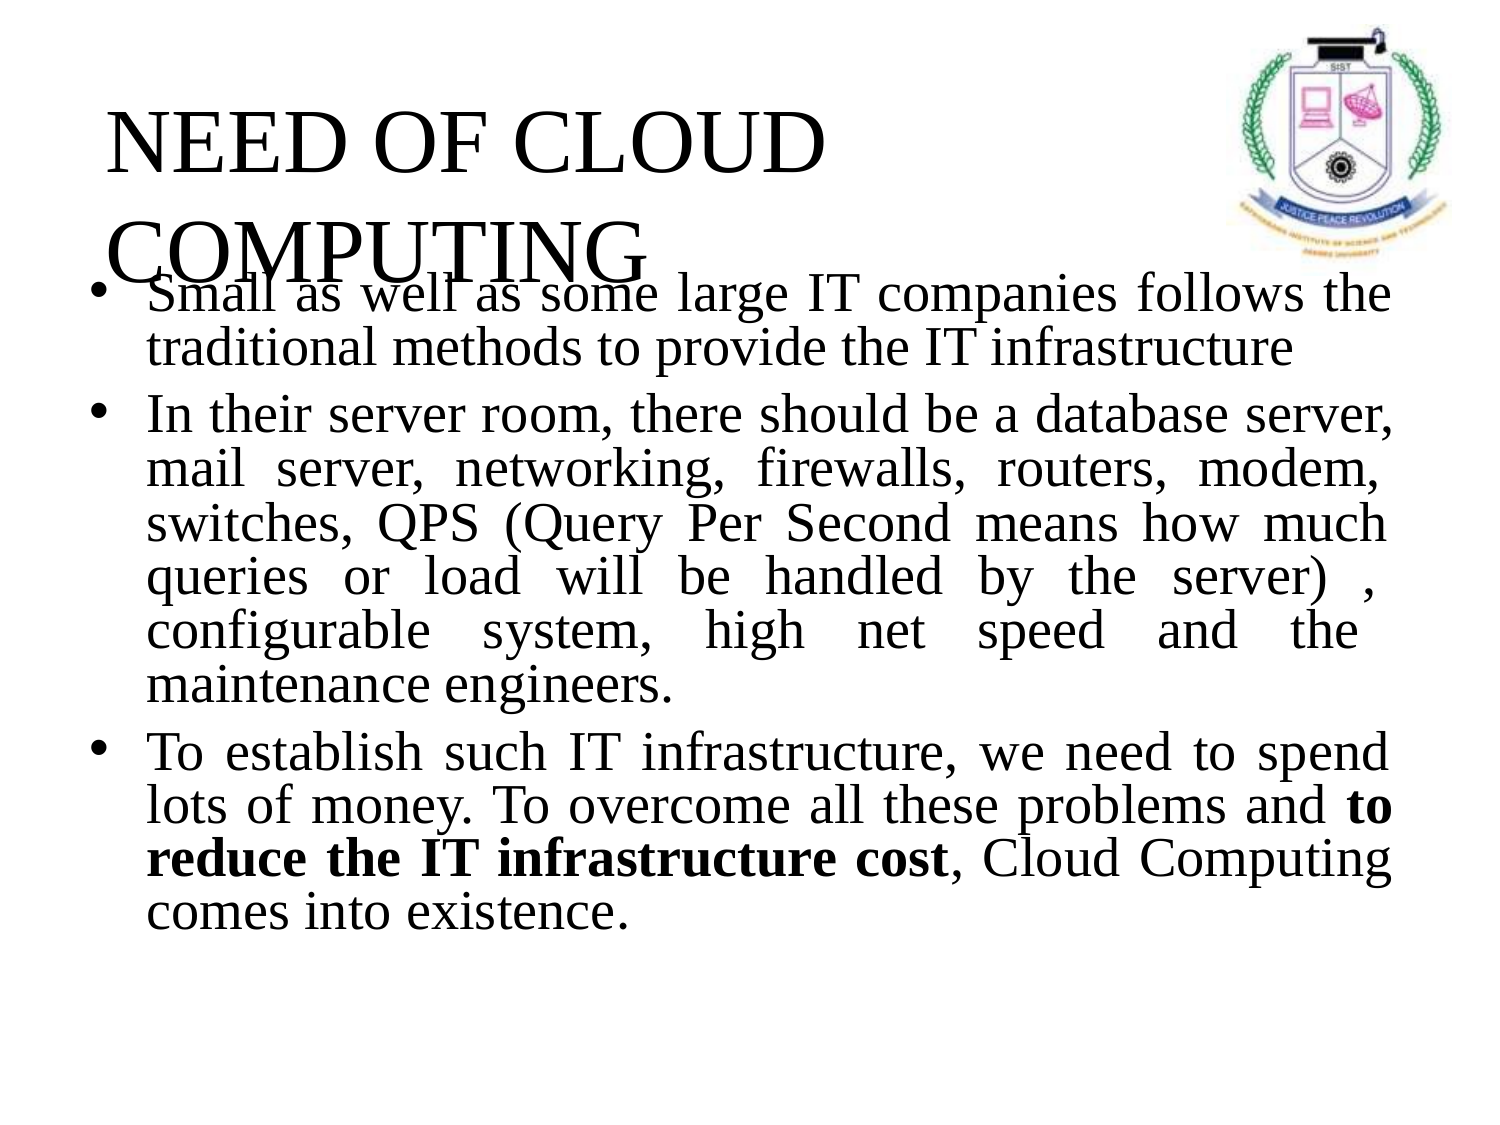

# NEED OF CLOUD COMPUTING
Small as well as some large IT companies follows the  traditional methods to provide the IT infrastructure
In their server room, there should be a database server,  mail server, networking, firewalls, routers, modem,  switches, QPS (Query Per Second means how much  queries or load will be handled by the server) ,  configurable system, high net speed and the  maintenance engineers.
To establish such IT infrastructure, we need to spend  lots of money. To overcome all these problems and to  reduce the IT infrastructure cost, Cloud Computing  comes into existence.